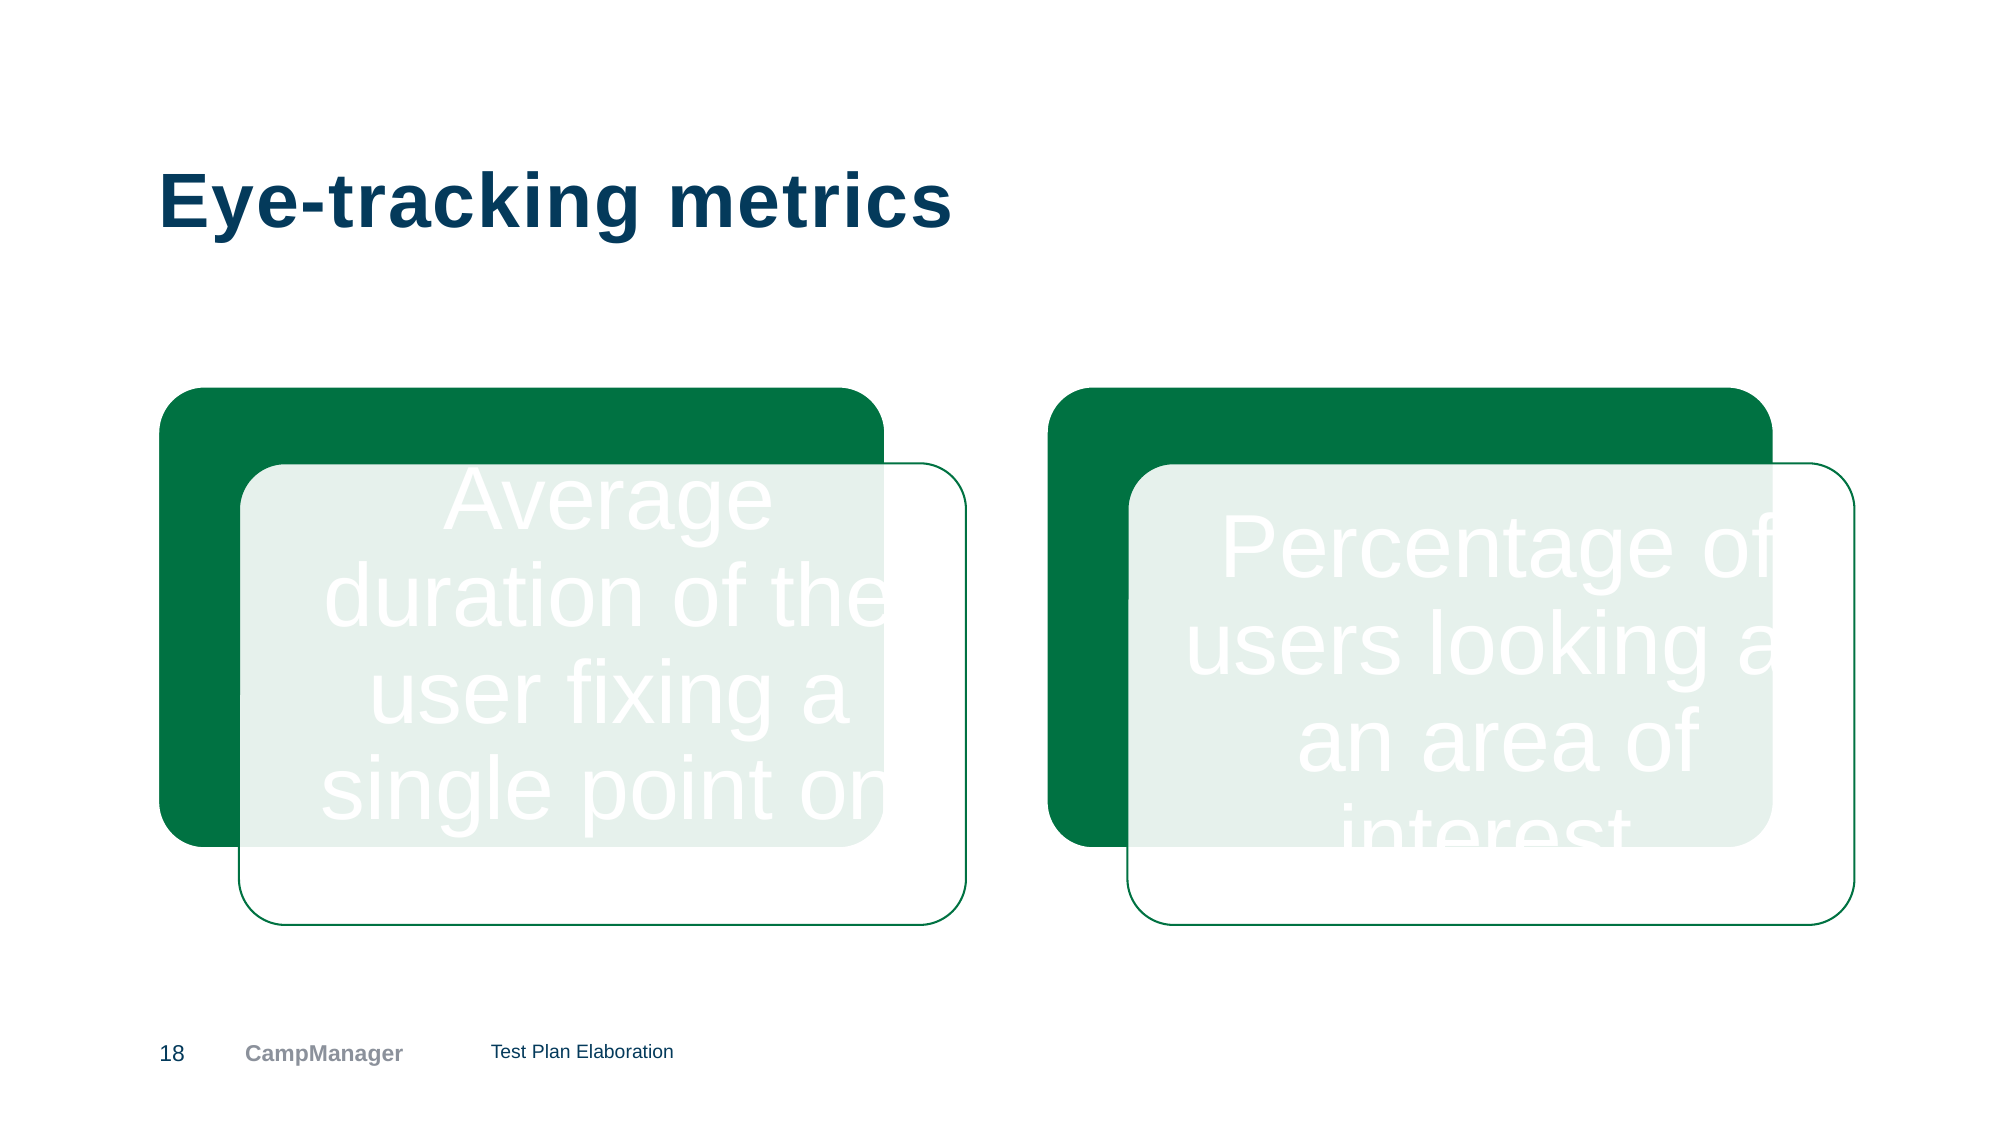

# Eye-tracking metrics
Average duration of the user fixing a single point on the screen.
Percentage of users looking at an area of interest.
18
CampManager
Test Plan Elaboration